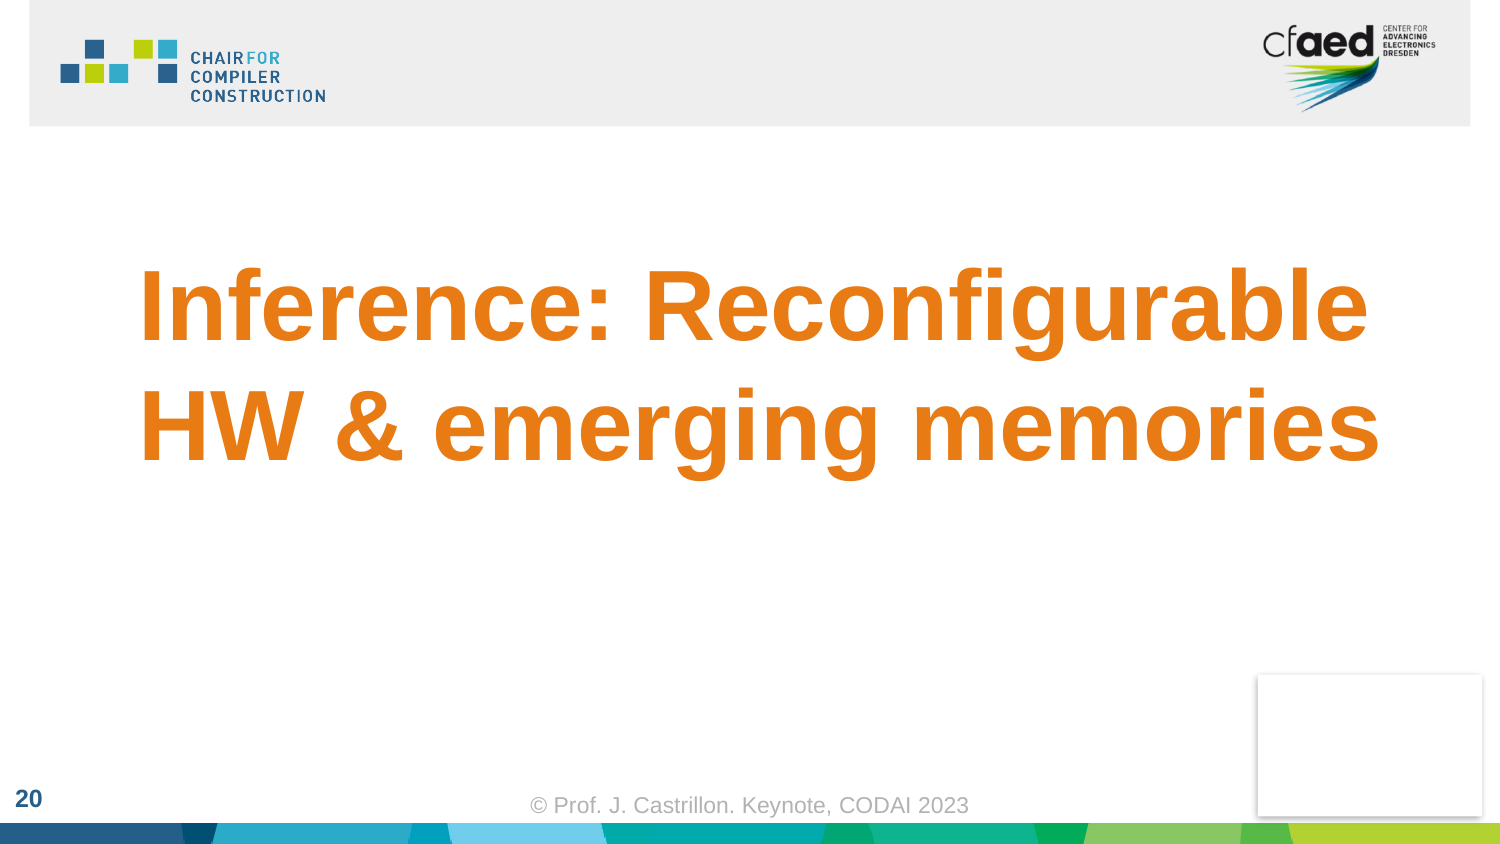

# Inference: Reconfigurable HW & emerging memories

20
© Prof. J. Castrillon. Keynote, CODAI 2023